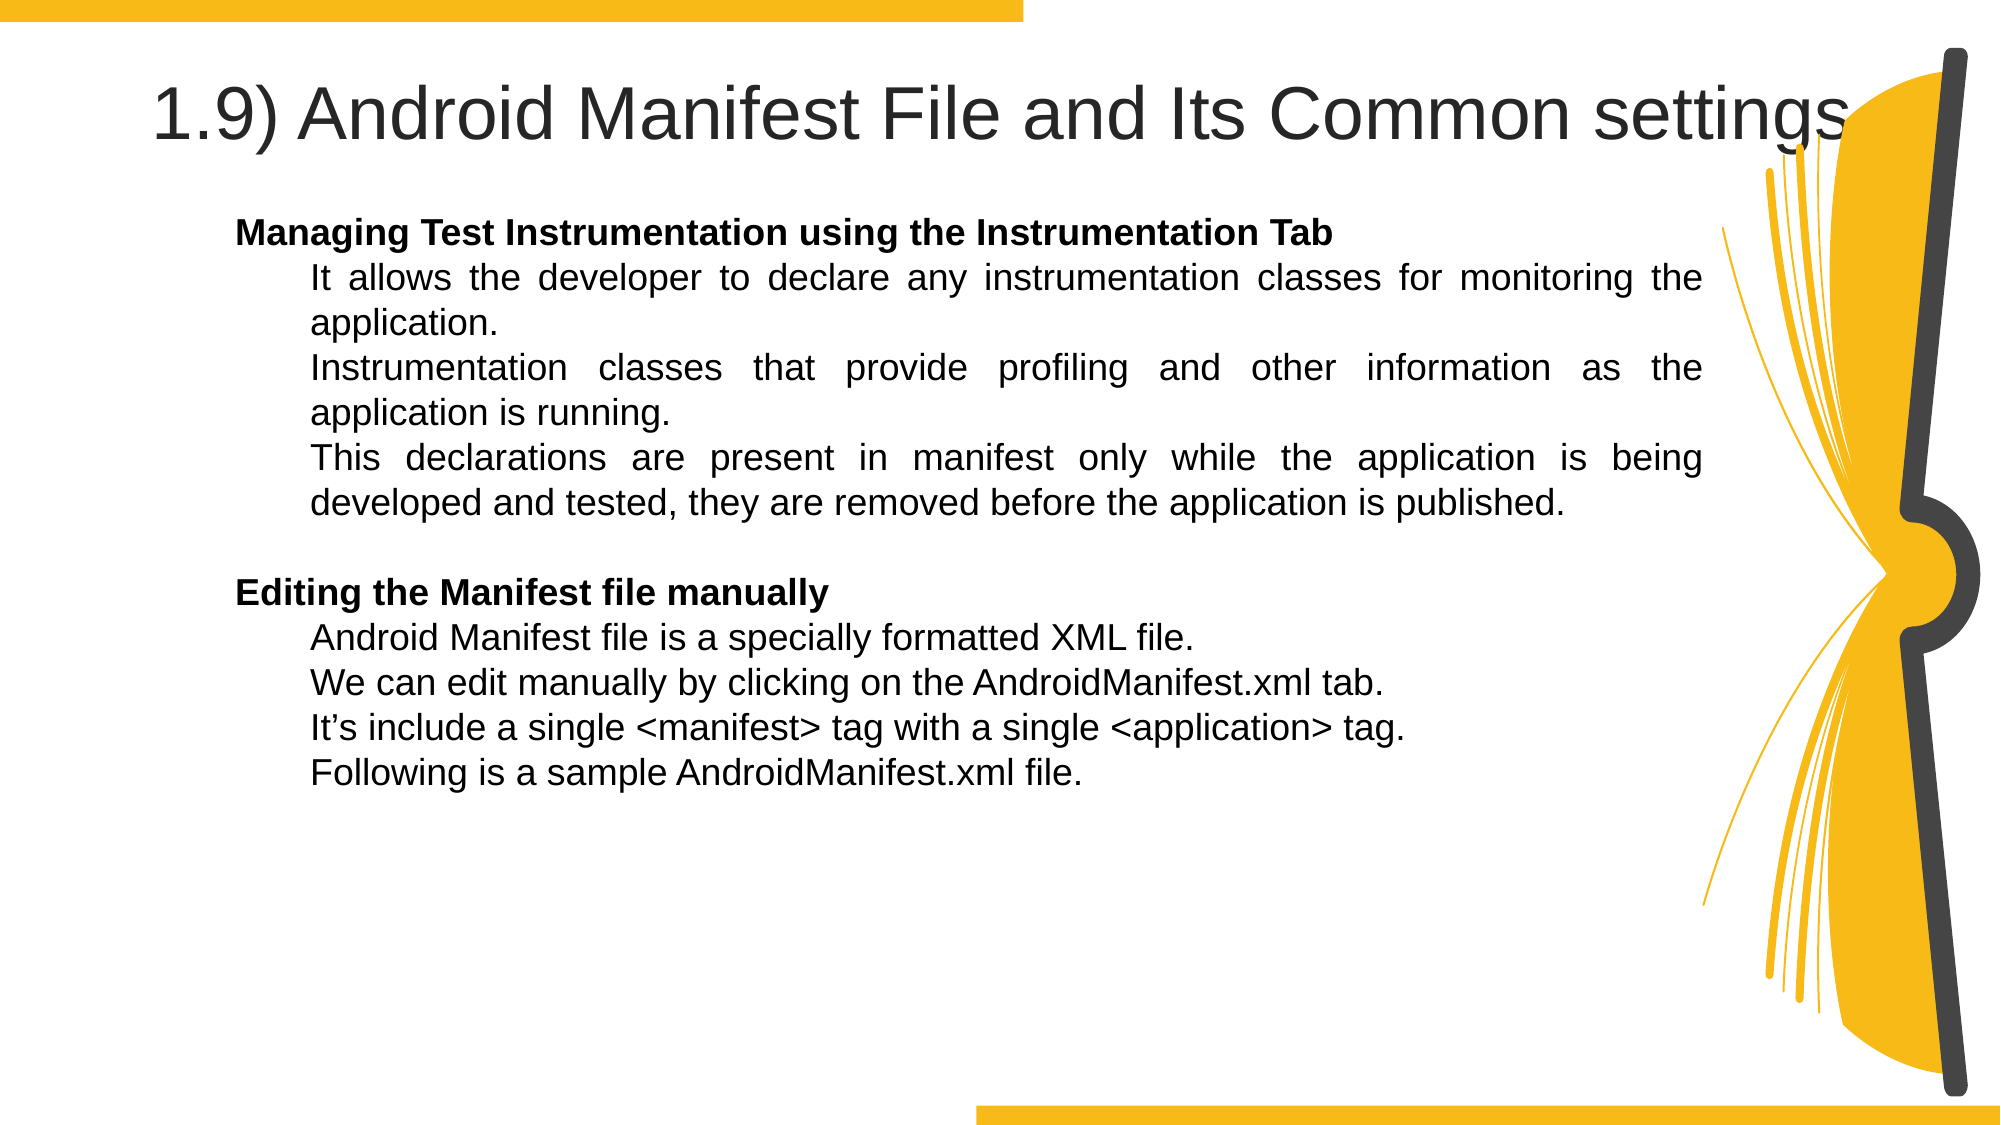

1.9) Android Manifest File and Its Common settings
Managing Test Instrumentation using the Instrumentation Tab
It allows the developer to declare any instrumentation classes for monitoring the application.
Instrumentation classes that provide profiling and other information as the application is running.
This declarations are present in manifest only while the application is being developed and tested, they are removed before the application is published.

Editing the Manifest file manually
Android Manifest file is a specially formatted XML file.
We can edit manually by clicking on the AndroidManifest.xml tab.
It’s include a single <manifest> tag with a single <application> tag.
Following is a sample AndroidManifest.xml file.